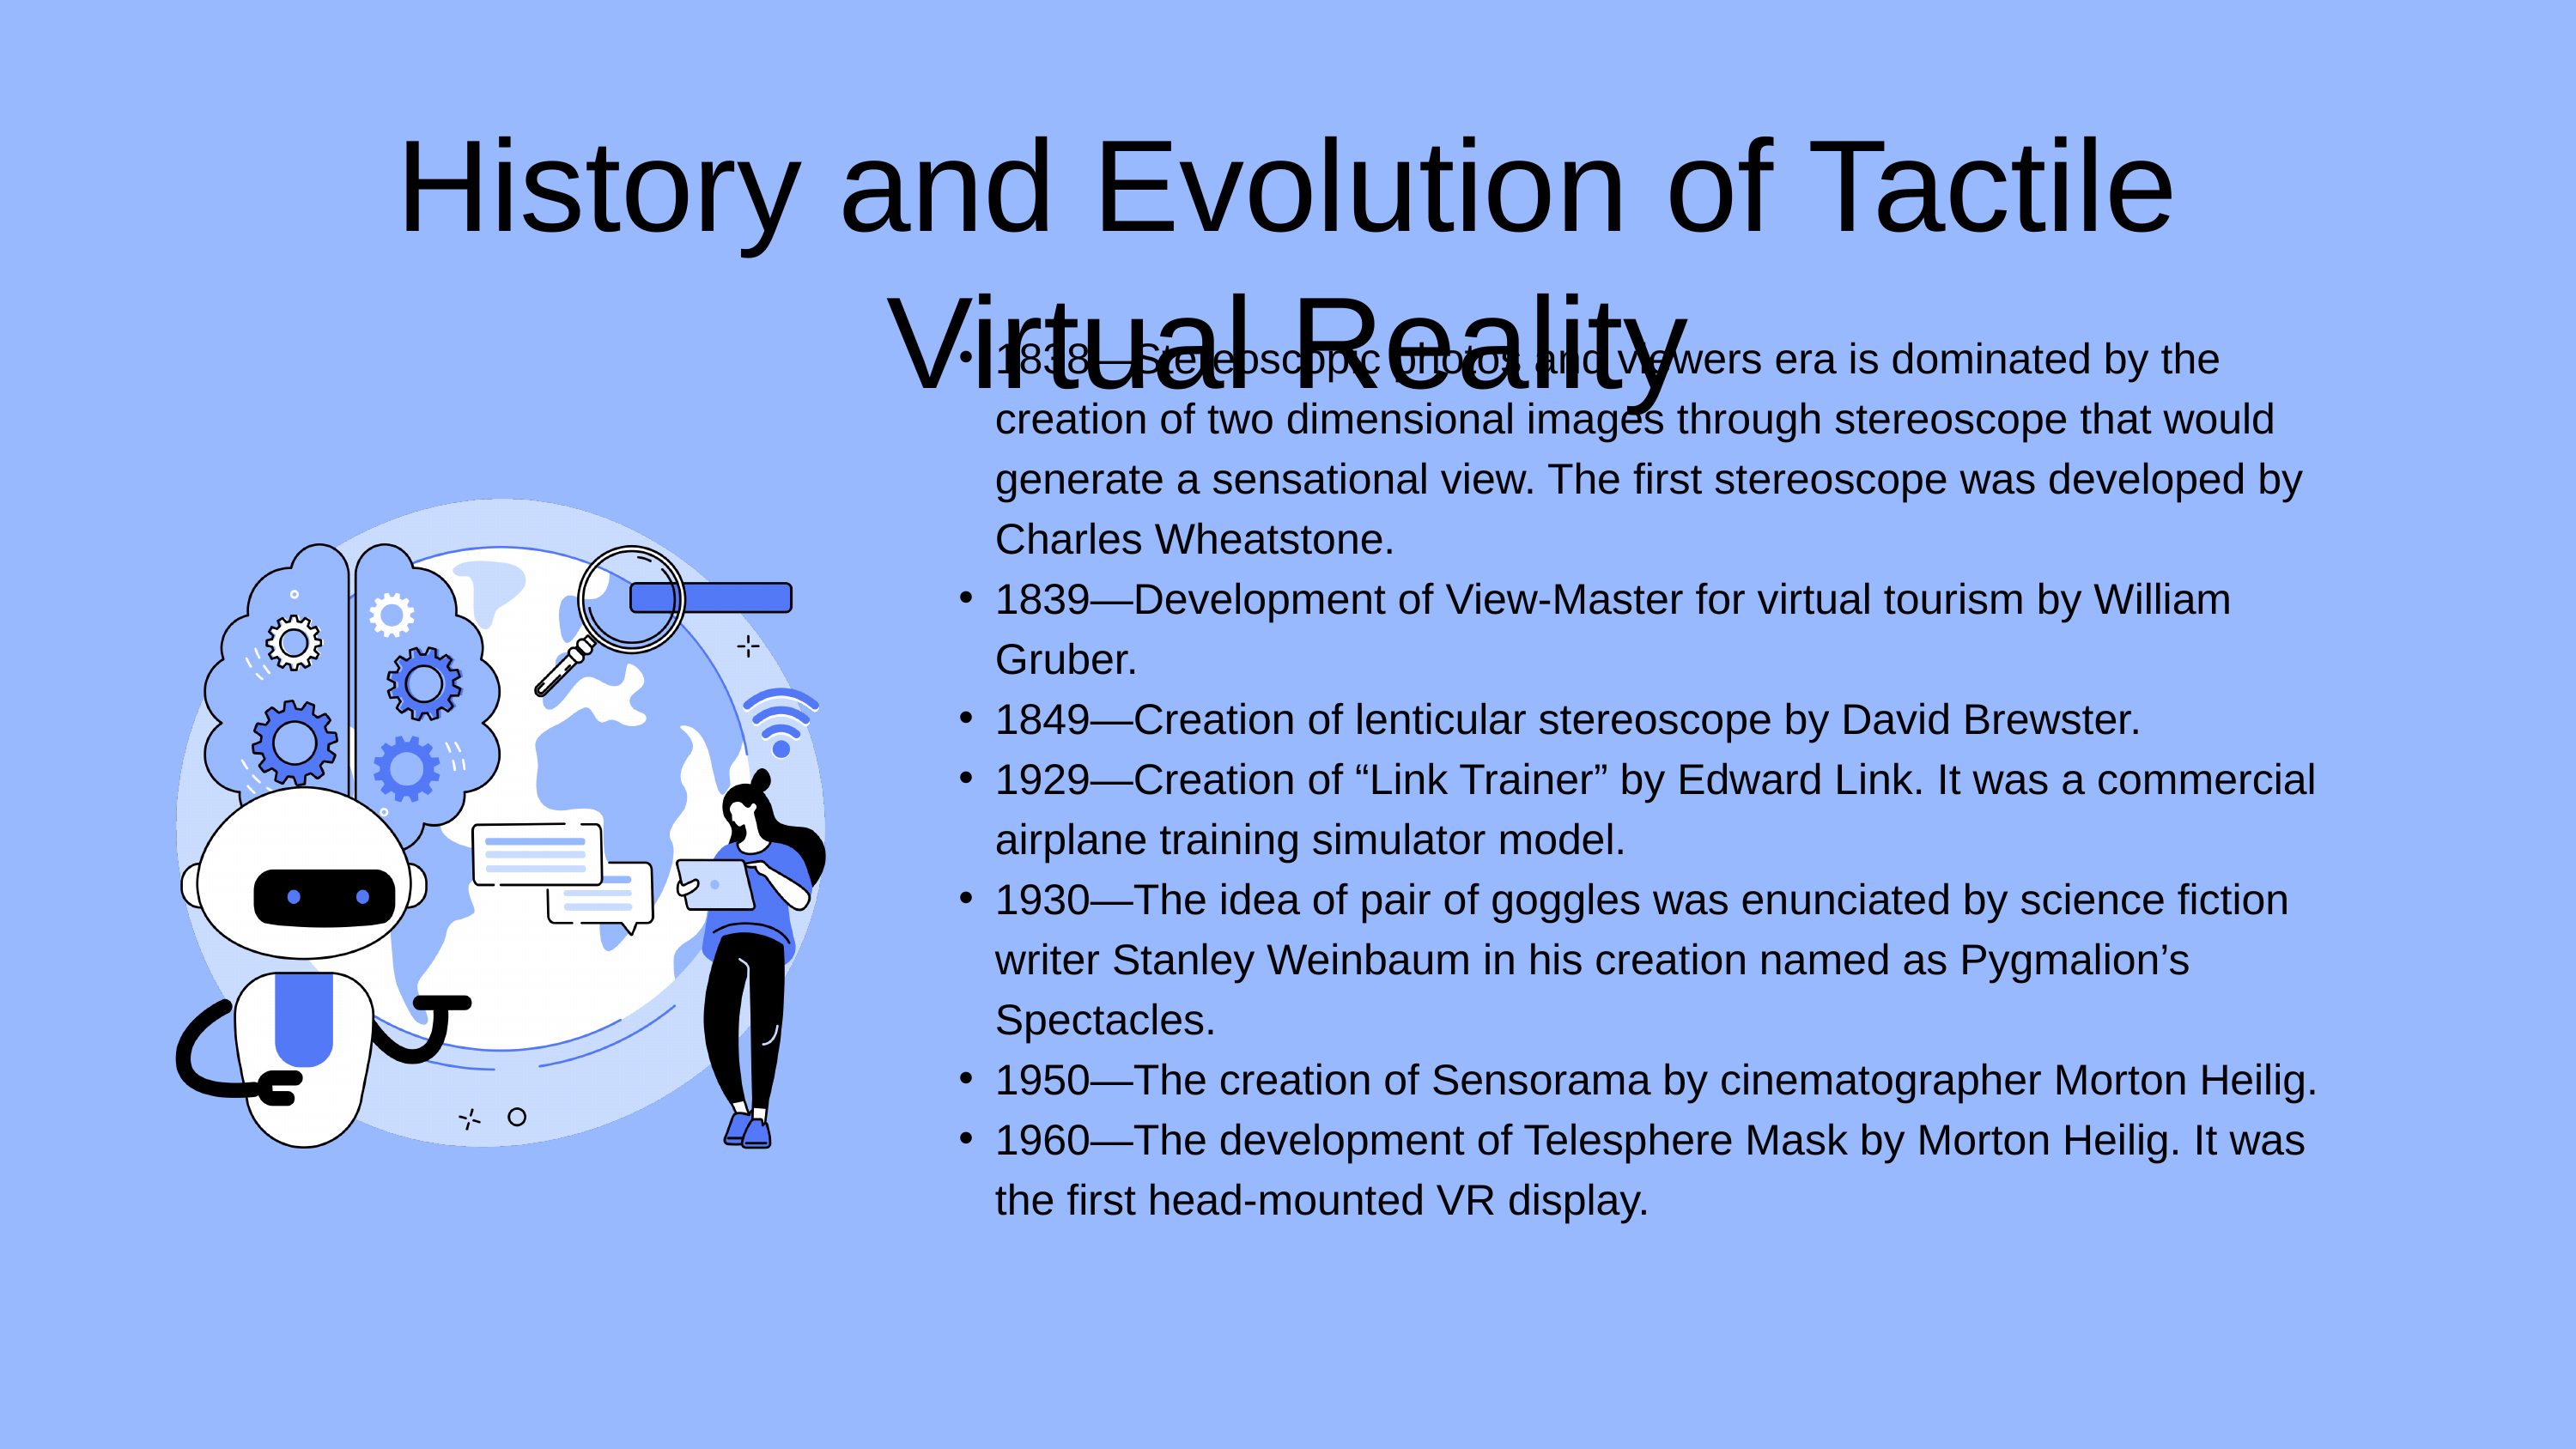

History and Evolution of Tactile Virtual Reality
1838—Stereoscopic photos and viewers era is dominated by the creation of two dimensional images through stereoscope that would generate a sensational view. The first stereoscope was developed by Charles Wheatstone.
1839—Development of View-Master for virtual tourism by William Gruber.
1849—Creation of lenticular stereoscope by David Brewster.
1929—Creation of “Link Trainer” by Edward Link. It was a commercial airplane training simulator model.
1930—The idea of pair of goggles was enunciated by science fiction writer Stanley Weinbaum in his creation named as Pygmalion’s Spectacles.
1950—The creation of Sensorama by cinematographer Morton Heilig.
1960—The development of Telesphere Mask by Morton Heilig. It was the first head-mounted VR display.